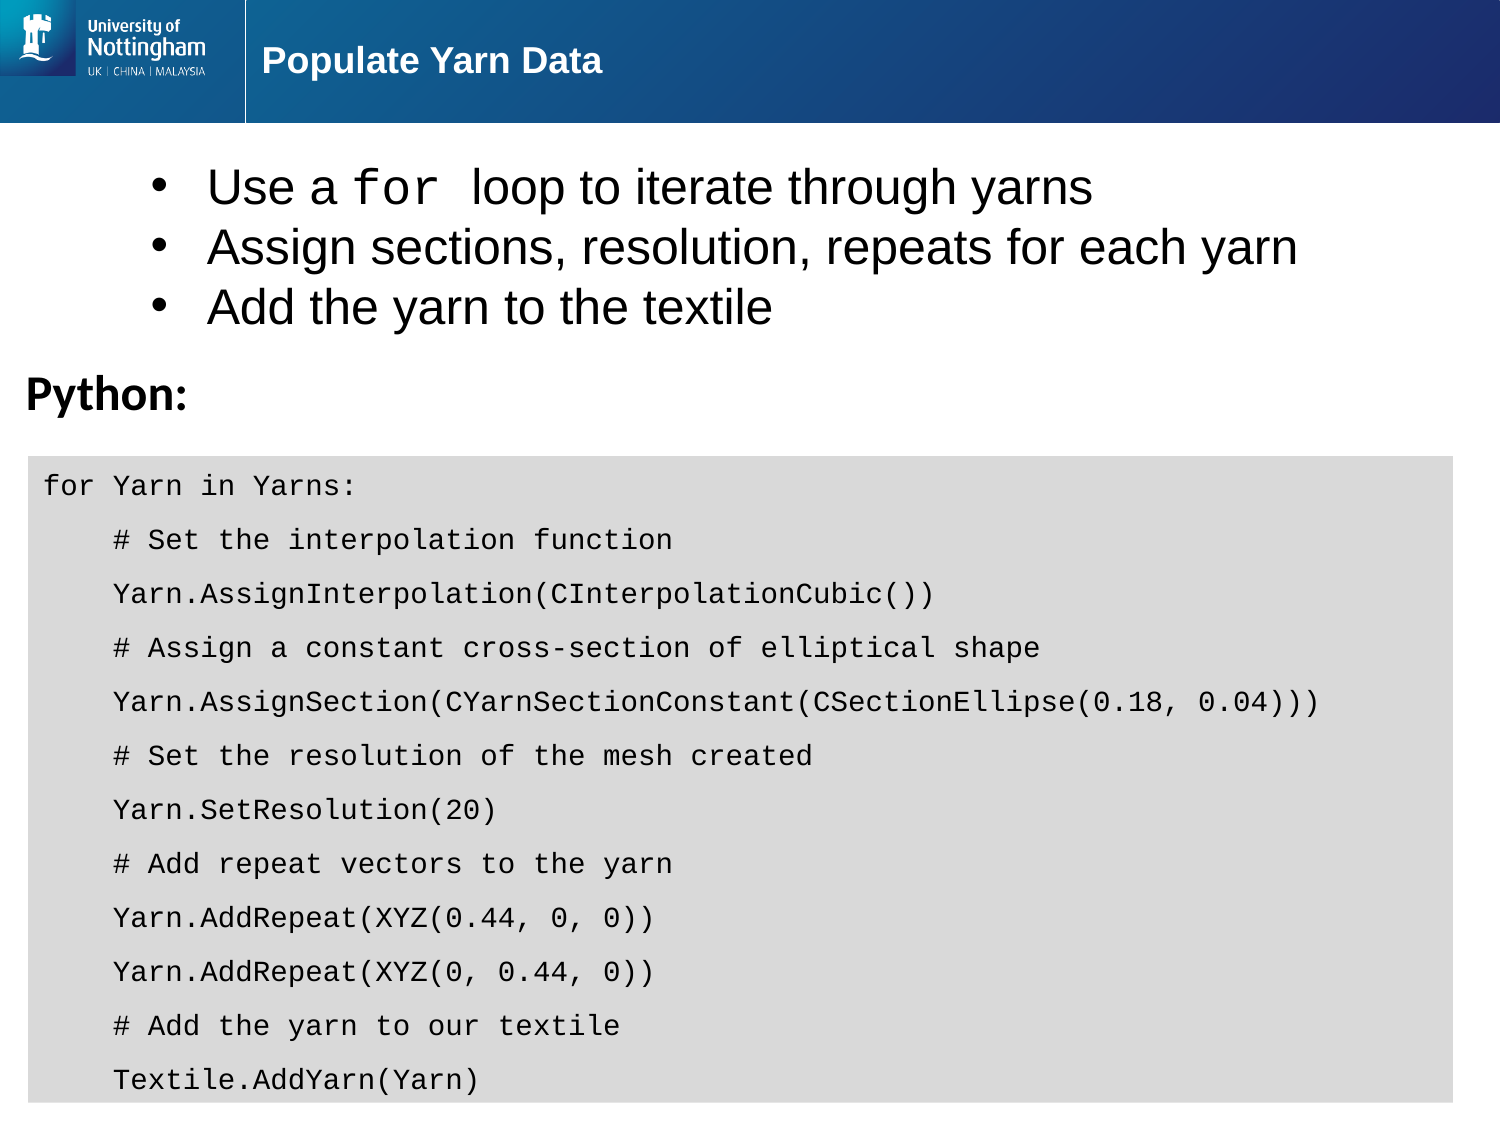

# Populate Yarn Data
Use a for loop to iterate through yarns
Assign sections, resolution, repeats for each yarn
Add the yarn to the textile
Python:
for Yarn in Yarns:
    # Set the interpolation function
    Yarn.AssignInterpolation(CInterpolationCubic())
    # Assign a constant cross-section of elliptical shape
    Yarn.AssignSection(CYarnSectionConstant(CSectionEllipse(0.18, 0.04)))
    # Set the resolution of the mesh created
    Yarn.SetResolution(20)
    # Add repeat vectors to the yarn
    Yarn.AddRepeat(XYZ(0.44, 0, 0))
    Yarn.AddRepeat(XYZ(0, 0.44, 0))
    # Add the yarn to our textile
    Textile.AddYarn(Yarn)